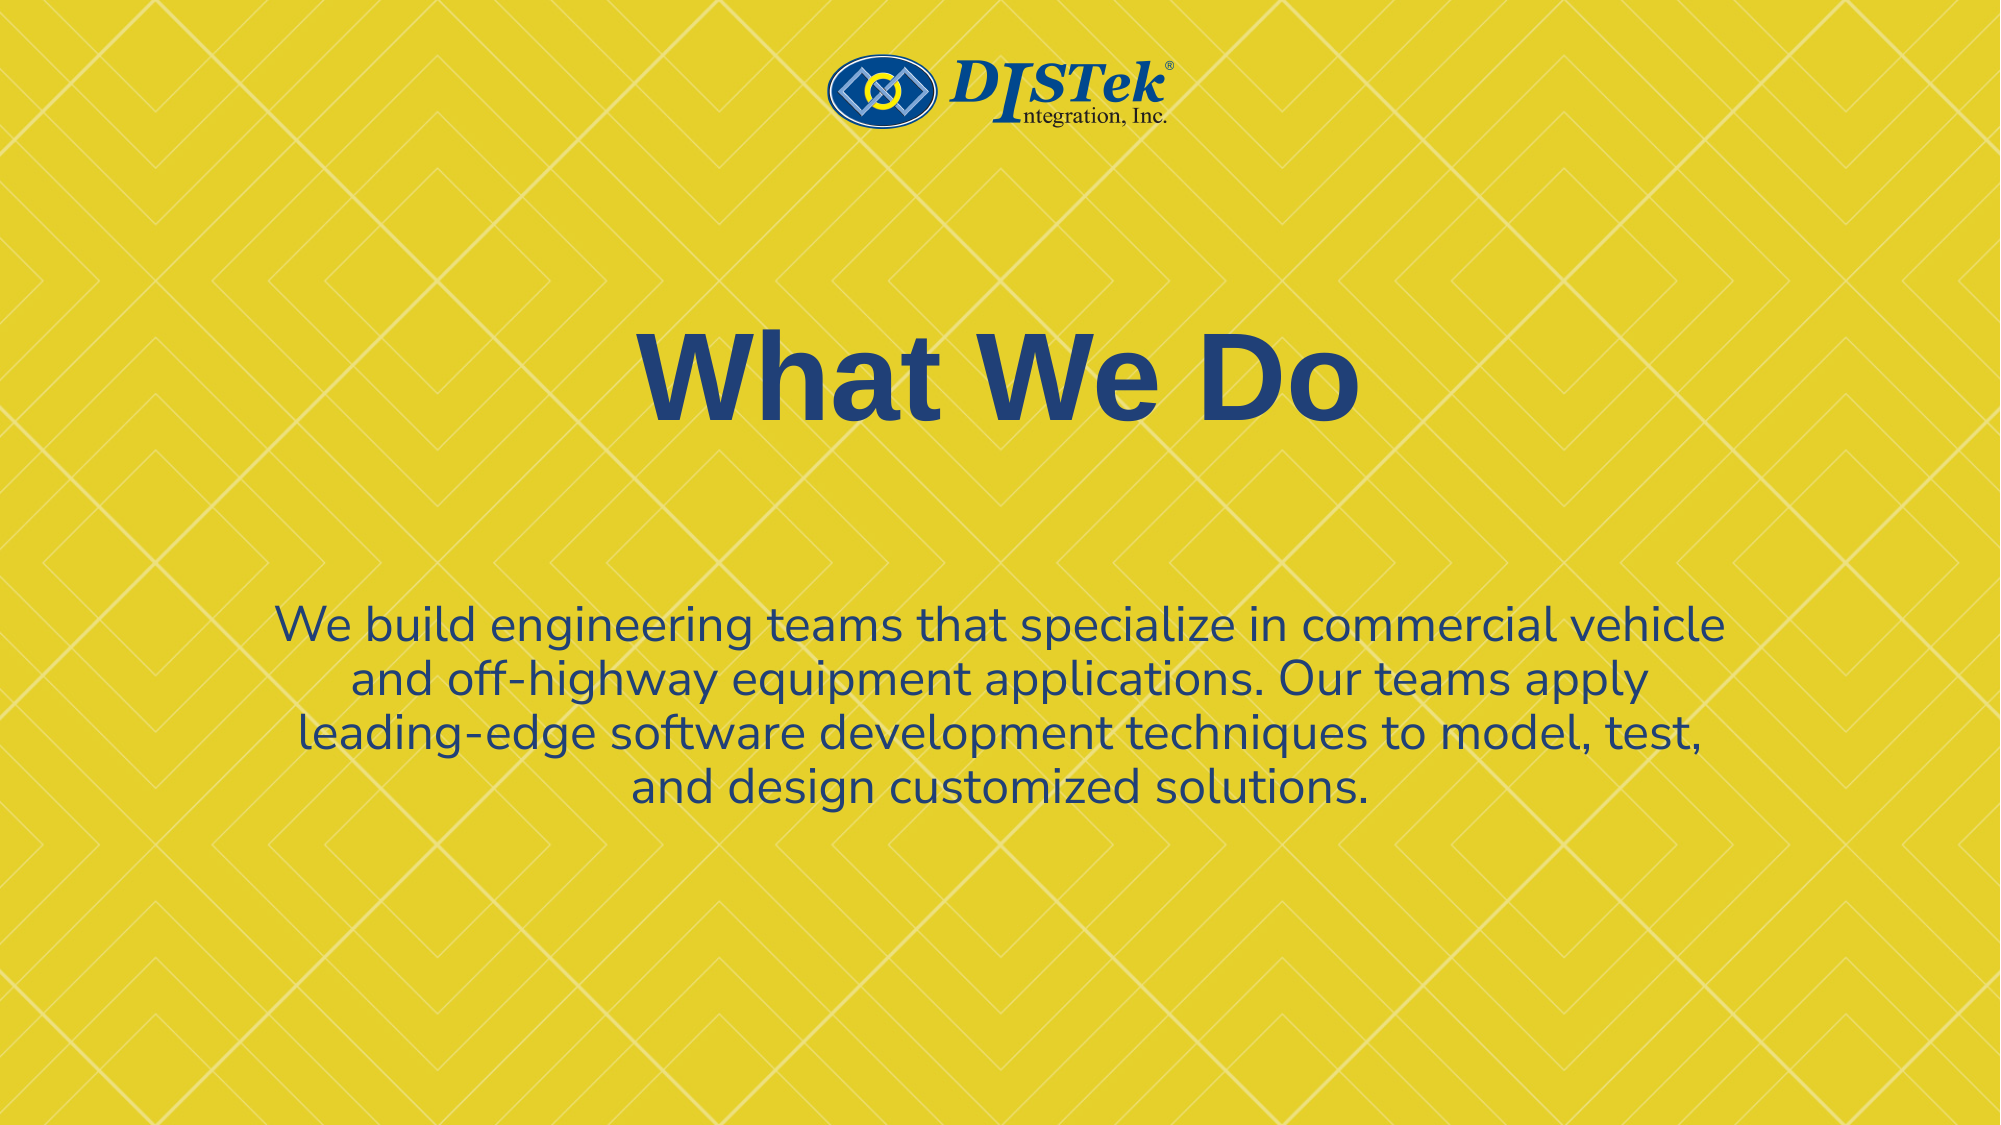

# What We Do
We build engineering teams that specialize in commercial vehicle and off-highway equipment applications. Our teams apply leading-edge software development techniques to model, test, and design customized solutions.